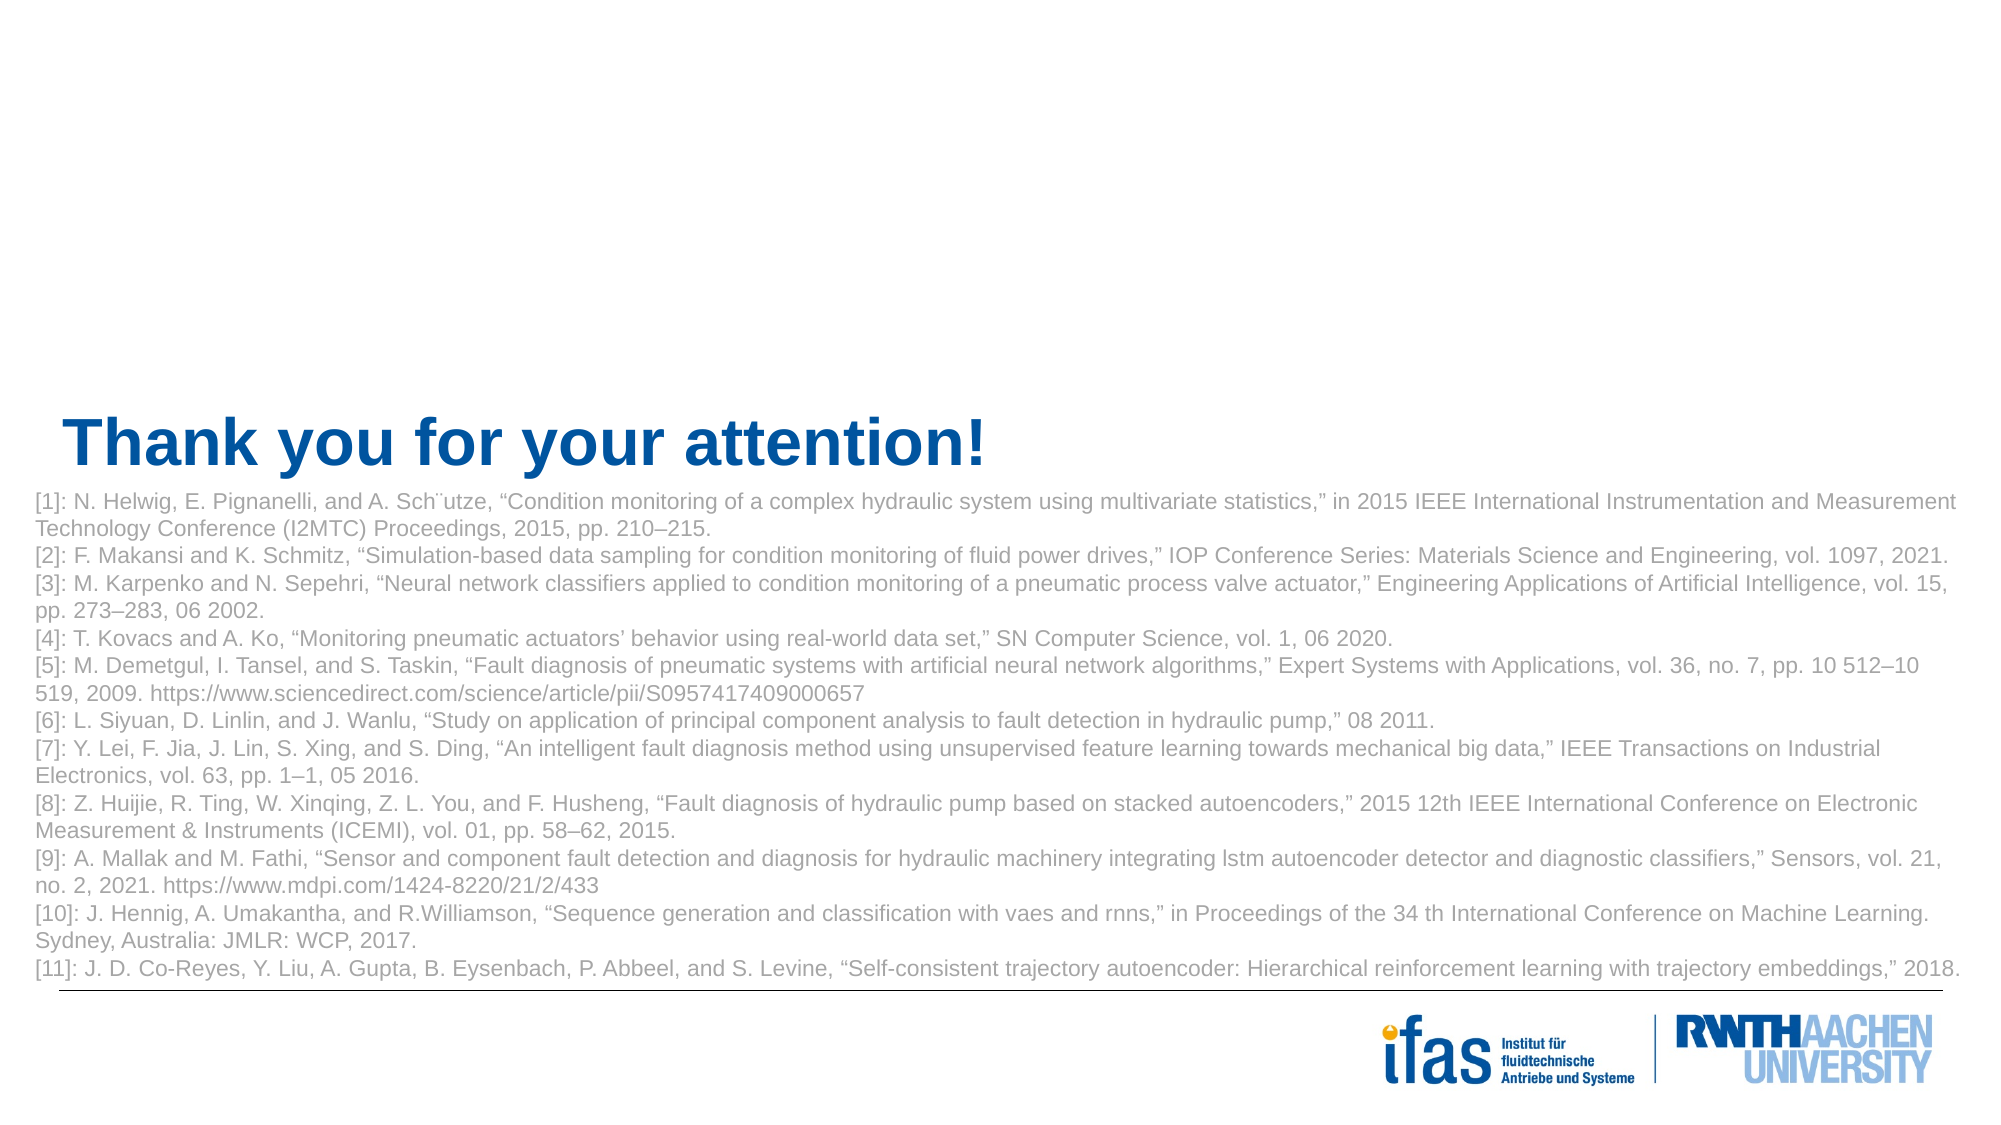

[1]: N. Helwig, E. Pignanelli, and A. Sch¨utze, “Condition monitoring of a complex hydraulic system using multivariate statistics,” in 2015 IEEE International Instrumentation and Measurement Technology Conference (I2MTC) Proceedings, 2015, pp. 210–215.
[2]: F. Makansi and K. Schmitz, “Simulation-based data sampling for condition monitoring of fluid power drives,” IOP Conference Series: Materials Science and Engineering, vol. 1097, 2021.
[3]: M. Karpenko and N. Sepehri, “Neural network classifiers applied to condition monitoring of a pneumatic process valve actuator,” Engineering Applications of Artificial Intelligence, vol. 15, pp. 273–283, 06 2002.
[4]: T. Kovacs and A. Ko, “Monitoring pneumatic actuators’ behavior using real-world data set,” SN Computer Science, vol. 1, 06 2020.
[5]: M. Demetgul, I. Tansel, and S. Taskin, “Fault diagnosis of pneumatic systems with artificial neural network algorithms,” Expert Systems with Applications, vol. 36, no. 7, pp. 10 512–10 519, 2009. https://www.sciencedirect.com/science/article/pii/S0957417409000657
[6]: L. Siyuan, D. Linlin, and J. Wanlu, “Study on application of principal component analysis to fault detection in hydraulic pump,” 08 2011.
[7]: Y. Lei, F. Jia, J. Lin, S. Xing, and S. Ding, “An intelligent fault diagnosis method using unsupervised feature learning towards mechanical big data,” IEEE Transactions on Industrial Electronics, vol. 63, pp. 1–1, 05 2016.
[8]: Z. Huijie, R. Ting, W. Xinqing, Z. L. You, and F. Husheng, “Fault diagnosis of hydraulic pump based on stacked autoencoders,” 2015 12th IEEE International Conference on Electronic Measurement & Instruments (ICEMI), vol. 01, pp. 58–62, 2015.
[9]: A. Mallak and M. Fathi, “Sensor and component fault detection and diagnosis for hydraulic machinery integrating lstm autoencoder detector and diagnostic classifiers,” Sensors, vol. 21, no. 2, 2021. https://www.mdpi.com/1424-8220/21/2/433
[10]: J. Hennig, A. Umakantha, and R.Williamson, “Sequence generation and classification with vaes and rnns,” in Proceedings of the 34 th International Conference on Machine Learning. Sydney, Australia: JMLR: WCP, 2017.
[11]: J. D. Co-Reyes, Y. Liu, A. Gupta, B. Eysenbach, P. Abbeel, and S. Levine, “Self-consistent trajectory autoencoder: Hierarchical reinforcement learning with trajectory embeddings,” 2018.